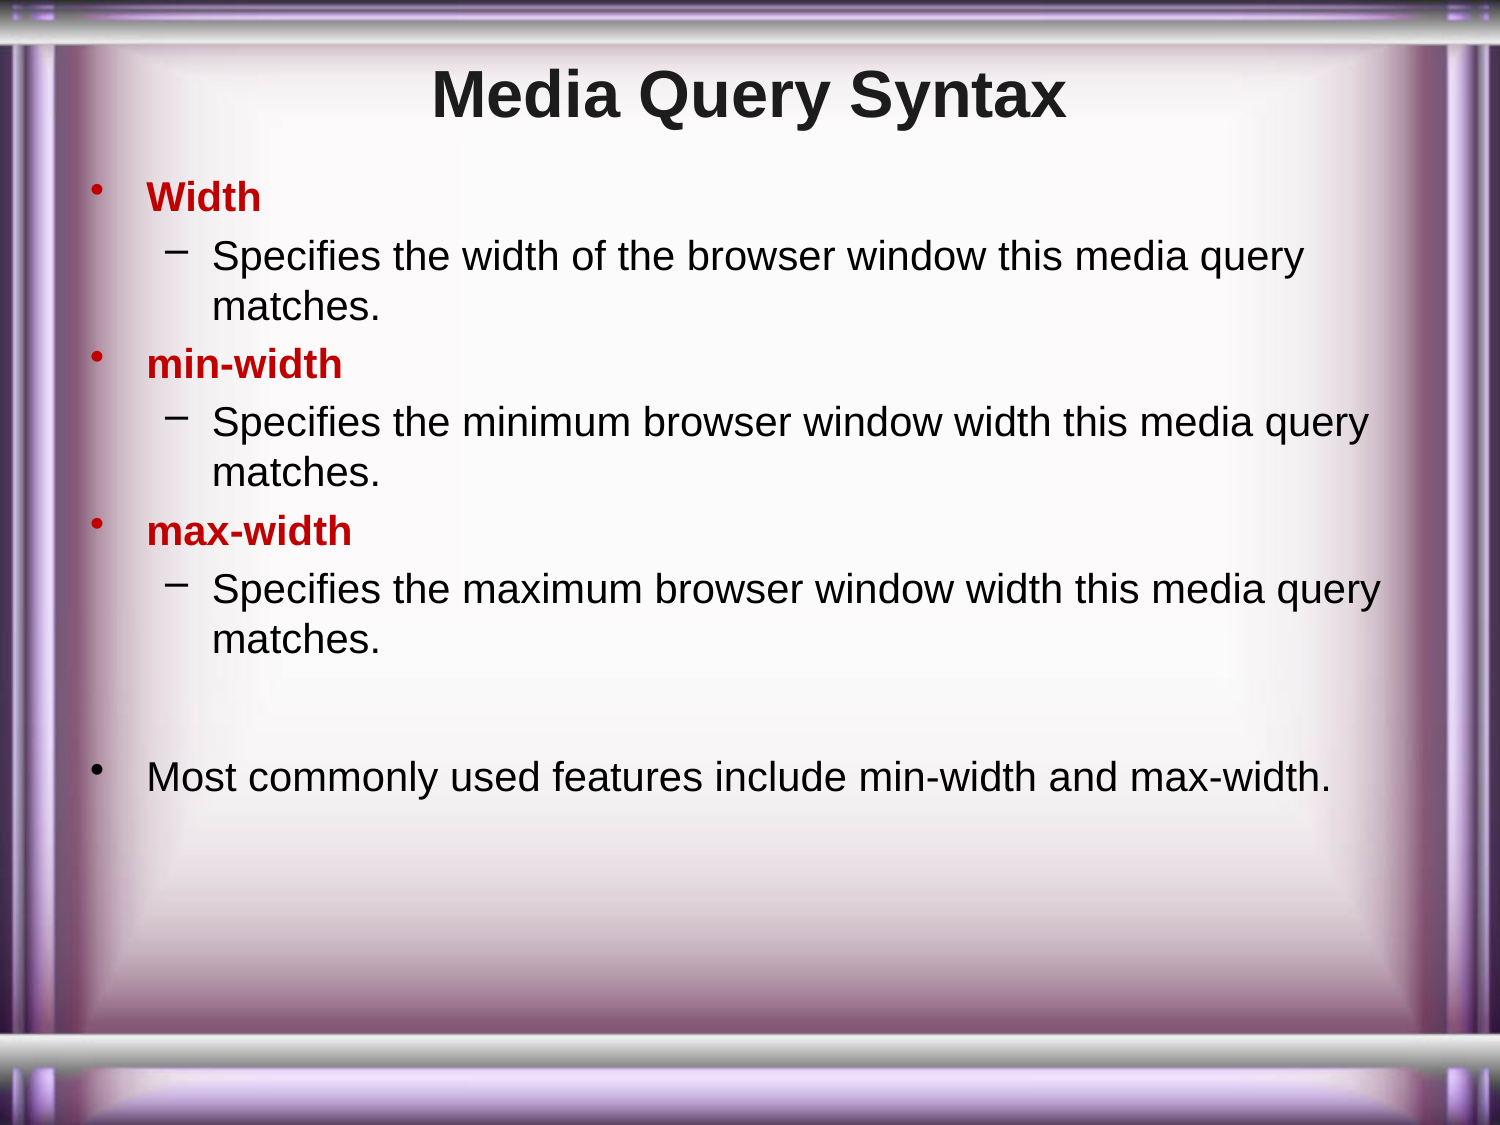

# Media Query Syntax
Width
Specifies the width of the browser window this media query matches.
min-width
Specifies the minimum browser window width this media query matches.
max-width
Specifies the maximum browser window width this media query matches.

Most commonly used features include min-width and max-width.